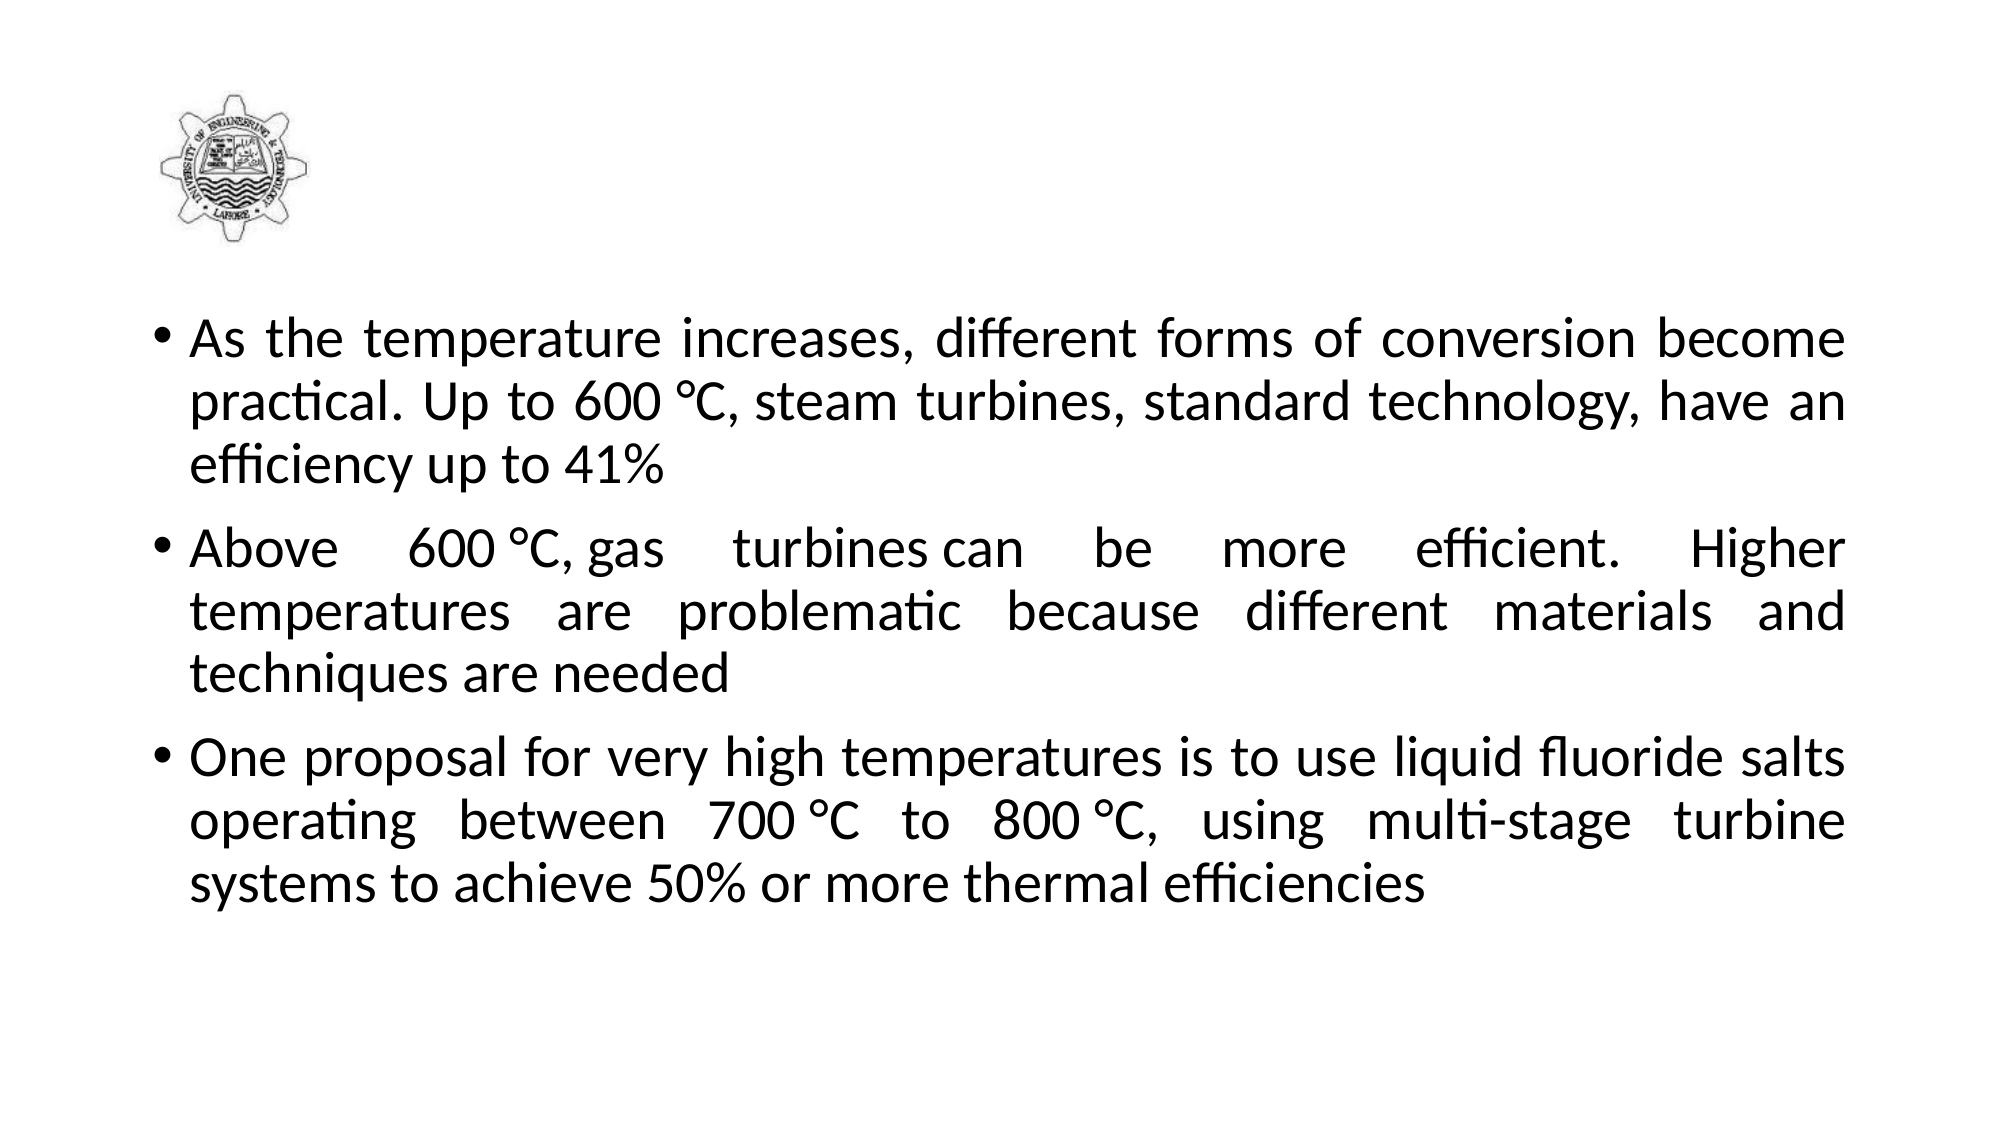

#
As the temperature increases, different forms of conversion become practical. Up to 600 °C, steam turbines, standard technology, have an efficiency up to 41%
Above 600 °C, gas turbines can be more efficient. Higher temperatures are problematic because different materials and techniques are needed
One proposal for very high temperatures is to use liquid fluoride salts operating between 700 °C to 800 °C, using multi-stage turbine systems to achieve 50% or more thermal efficiencies